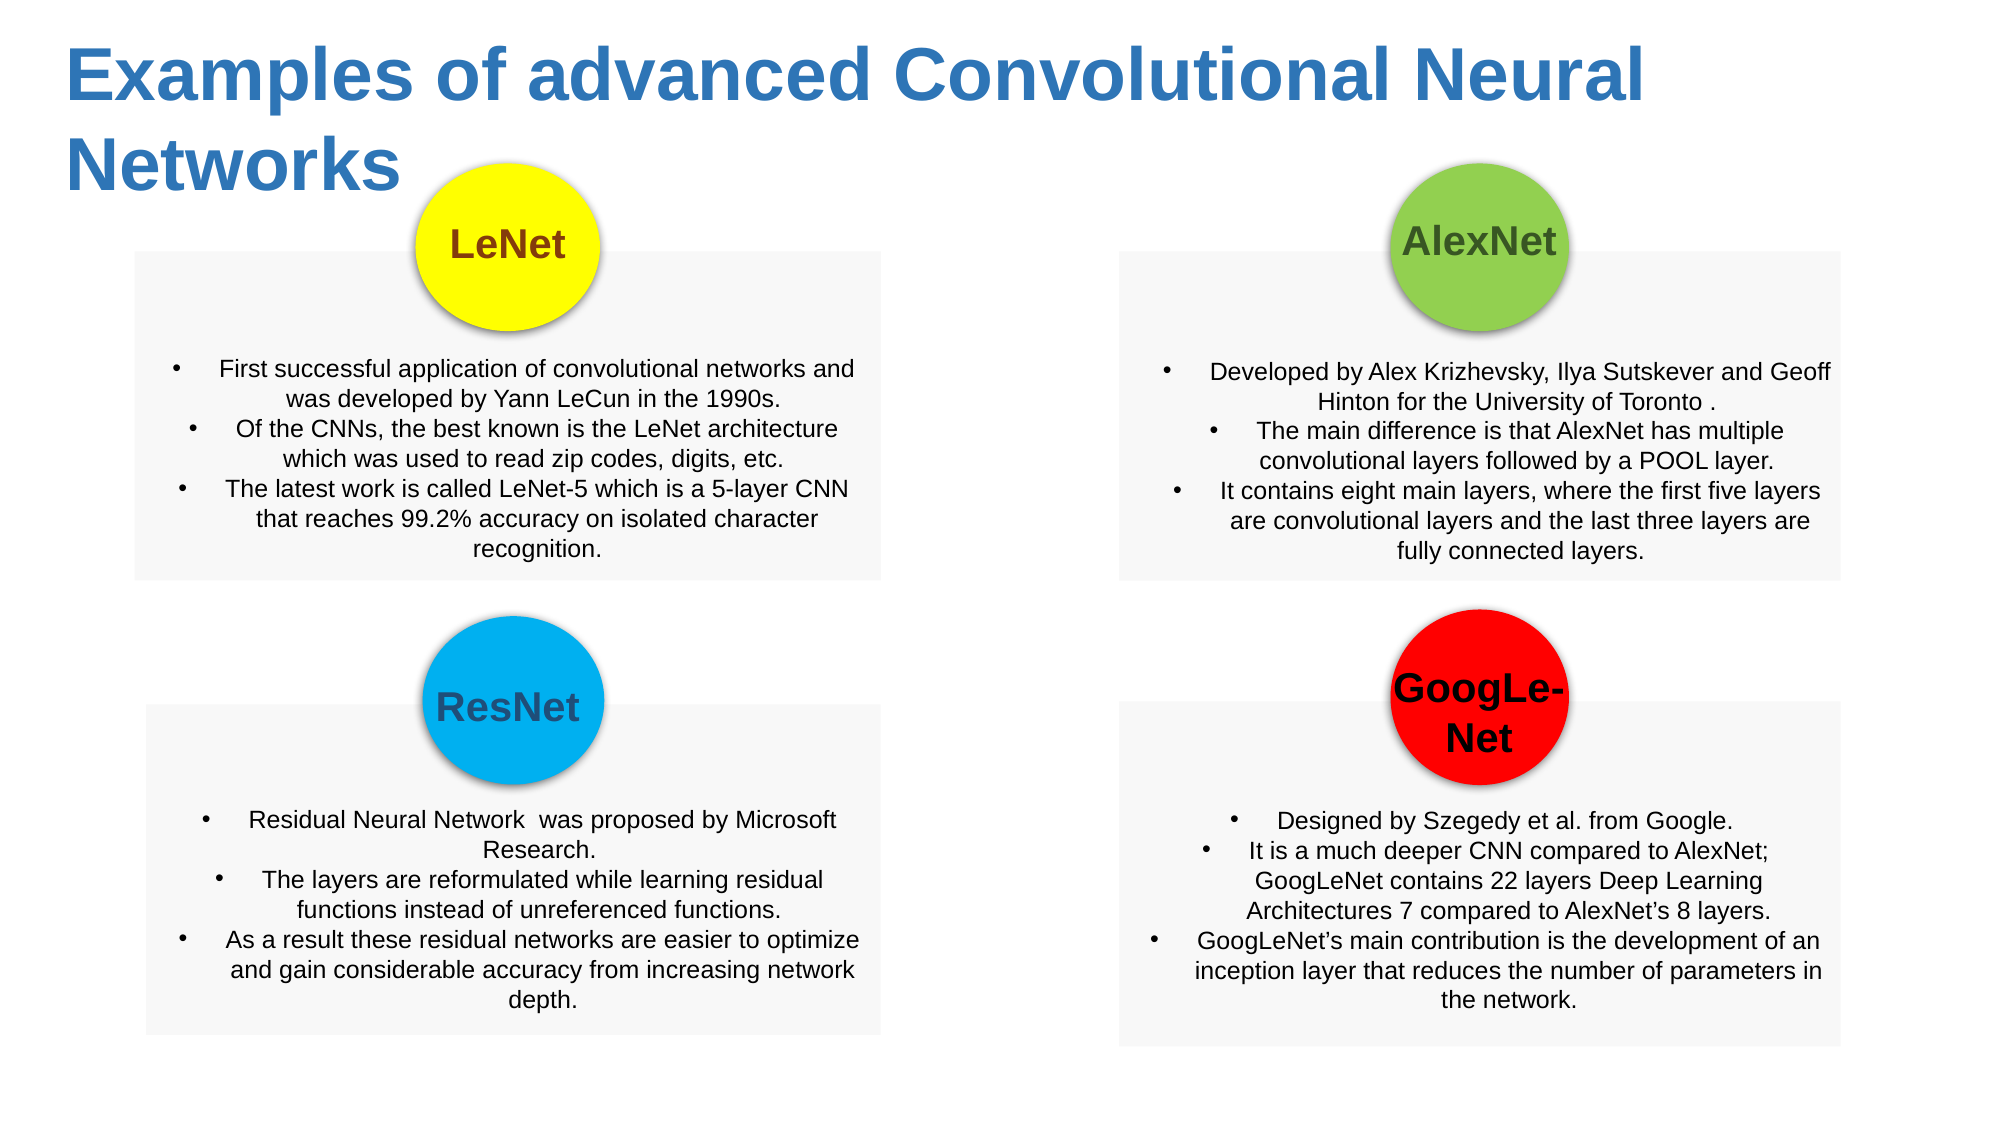

Examples of advanced Convolutional Neural Networks

LeNet

First successful application of convolutional networks and was developed by Yann LeCun in the 1990s.
Of the CNNs, the best known is the LeNet architecture which was used to read zip codes, digits, etc.
The latest work is called LeNet-5 which is a 5-layer CNN that reaches 99.2% accuracy on isolated character recognition.

AlexNet

Developed by Alex Krizhevsky, Ilya Sutskever and Geoff Hinton for the University of Toronto .
The main difference is that AlexNet has multiple convolutional layers followed by a POOL layer.
It contains eight main layers, where the first five layers are convolutional layers and the last three layers are fully connected layers.

GoogLe-
Net

Designed by Szegedy et al. from Google.
It is a much deeper CNN compared to AlexNet; GoogLeNet contains 22 layers Deep Learning Architectures 7 compared to AlexNet’s 8 layers.
GoogLeNet’s main contribution is the development of an inception layer that reduces the number of parameters in the network.

ResNet

Residual Neural Network  was proposed by Microsoft Research.
The layers are reformulated while learning residual functions instead of unreferenced functions.
As a result these residual networks are easier to optimize and gain considerable accuracy from increasing network depth.